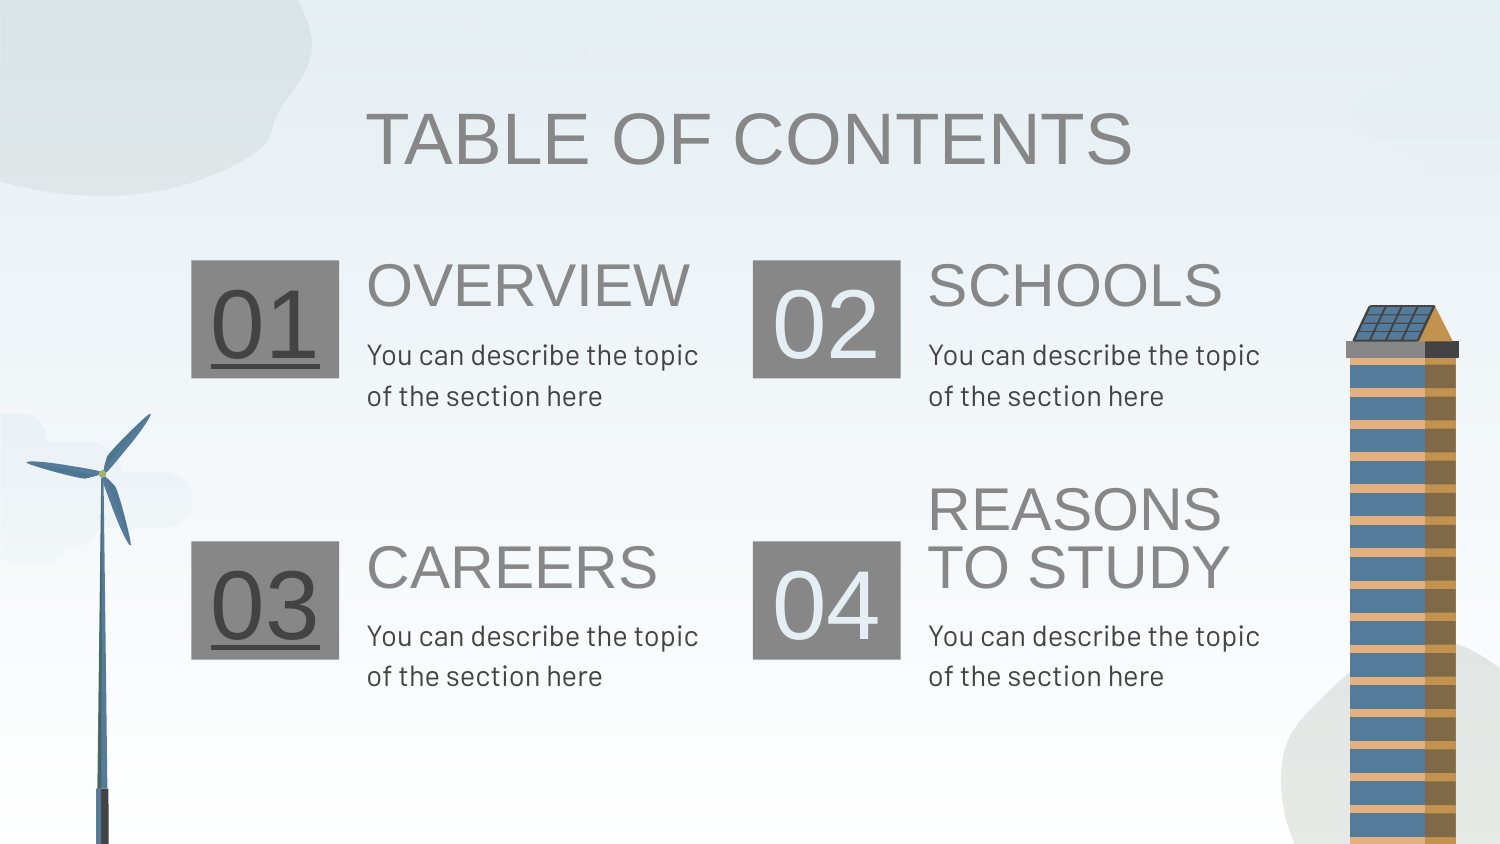

TABLE OF CONTENTS
# 01
OVERVIEW
02
SCHOOLS
You can describe the topic of the section here
You can describe the topic of the section here
03
CAREERS
04
REASONS TO STUDY
You can describe the topic of the section here
You can describe the topic of the section here